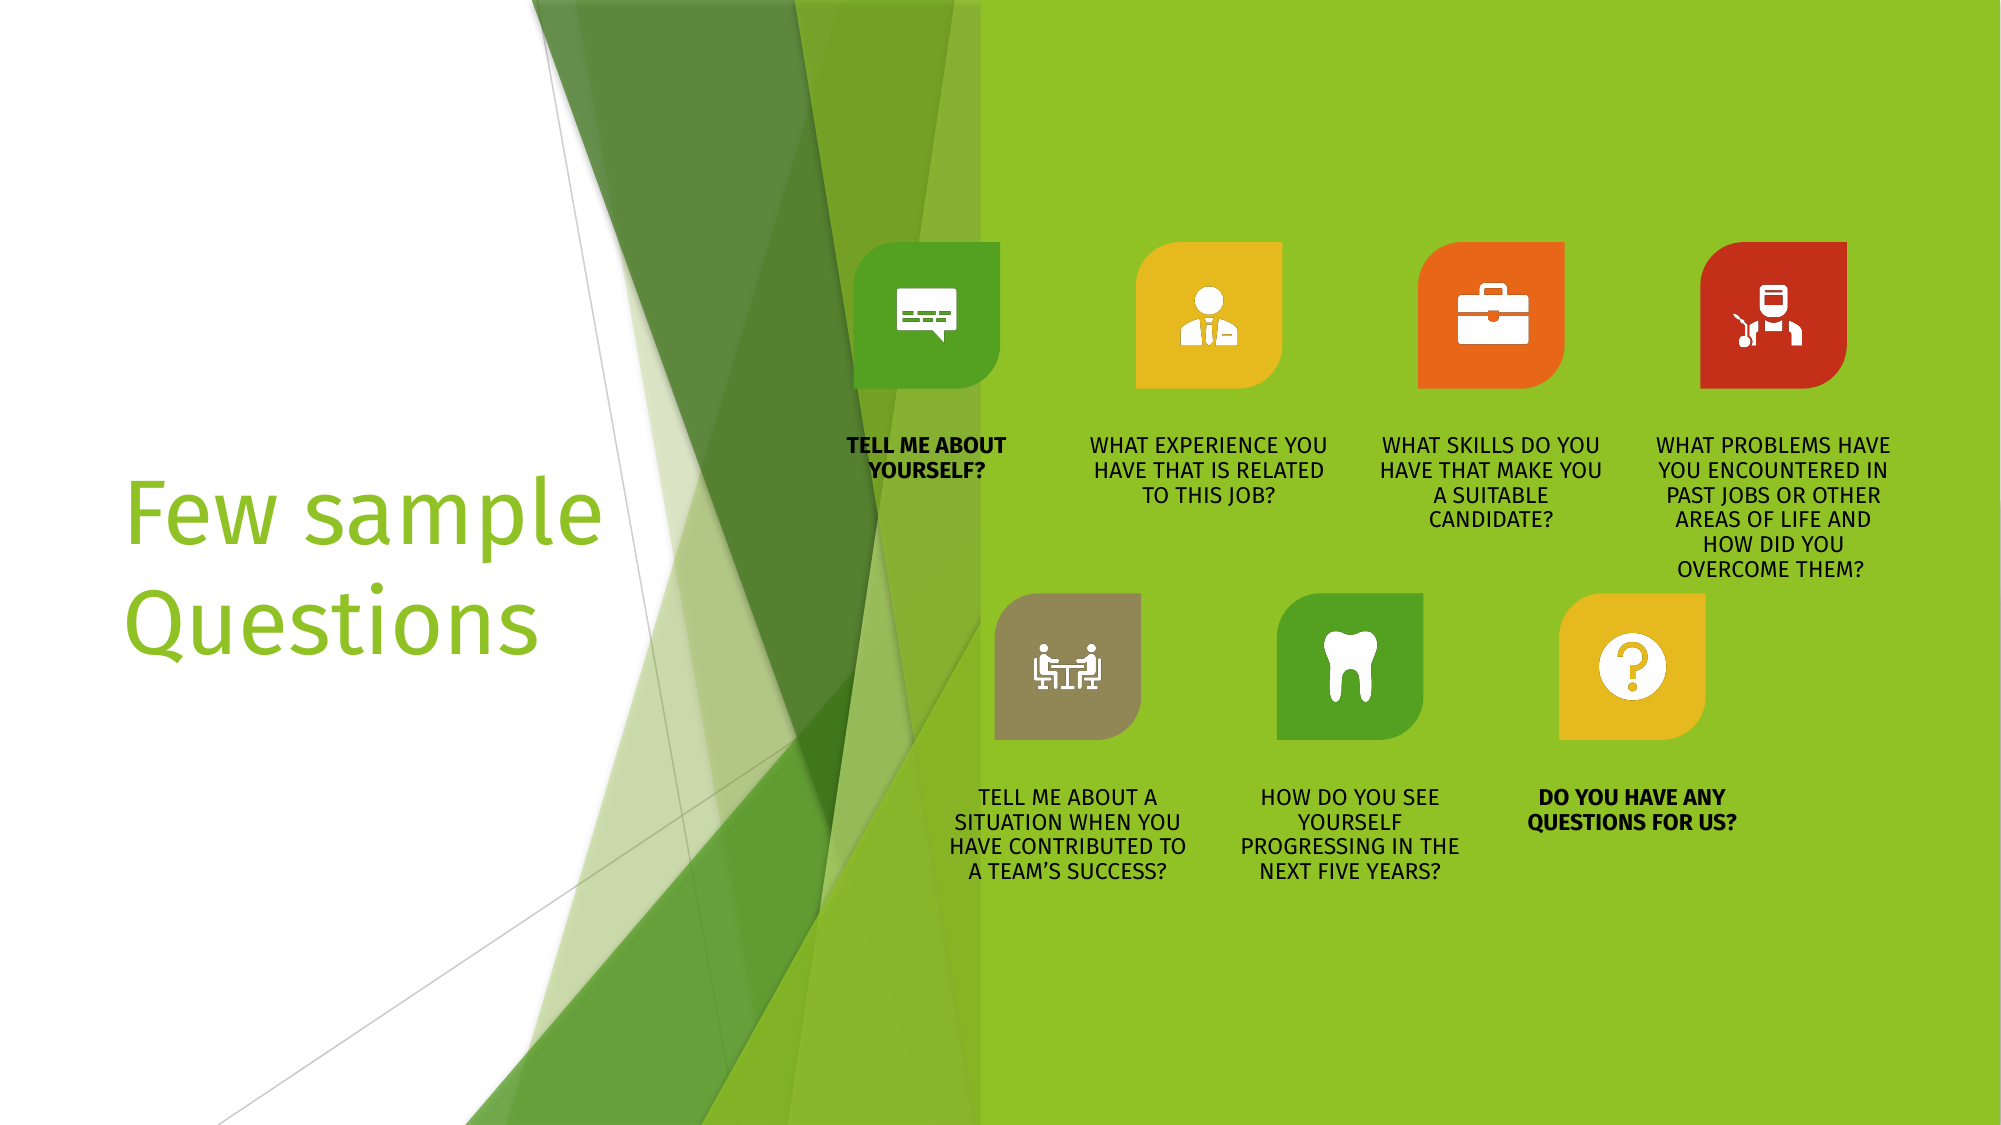

Tell me about yourself?
What experience you have that is related to this job?
What skills do you have that make you a suitable candidate?
What problems have you encountered in past jobs or other areas of life and how did you overcome them?
Tell me about a situation when you have contributed to a team’s success?
How do you see yourself progressing in the next five years?
Do you have any Questions for Us?
# Few sample Questions